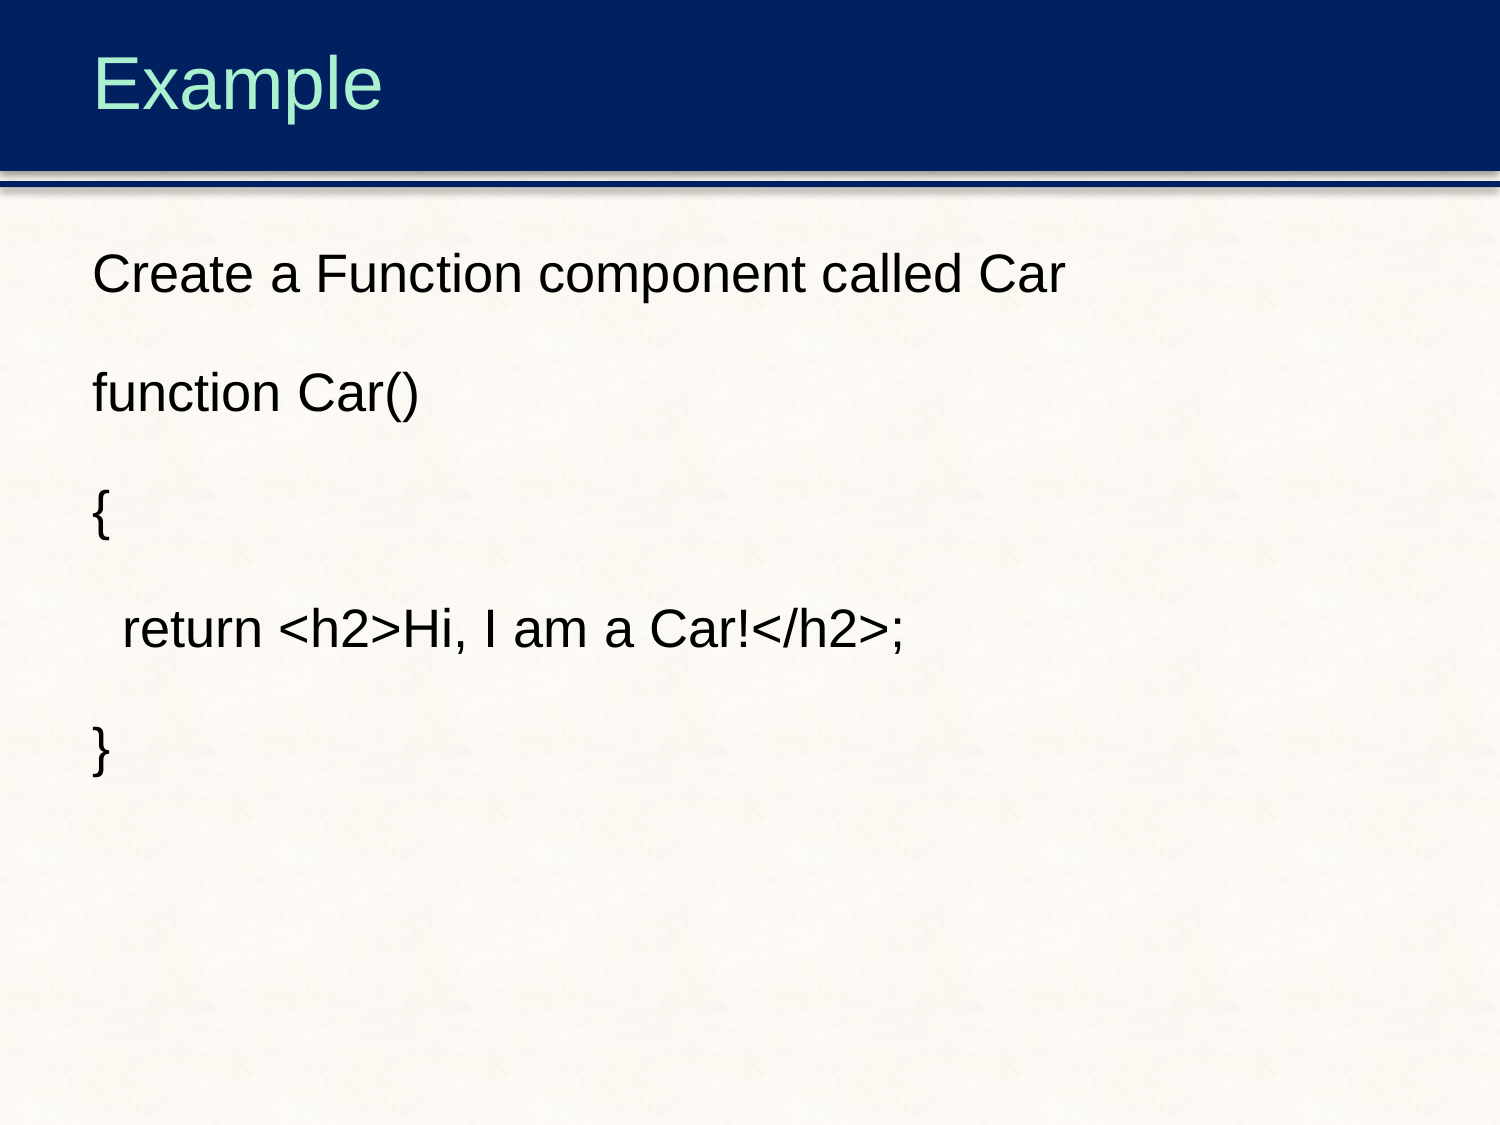

# Example
Create a Function component called Car
function Car()
{
  return <h2>Hi, I am a Car!</h2>;
}